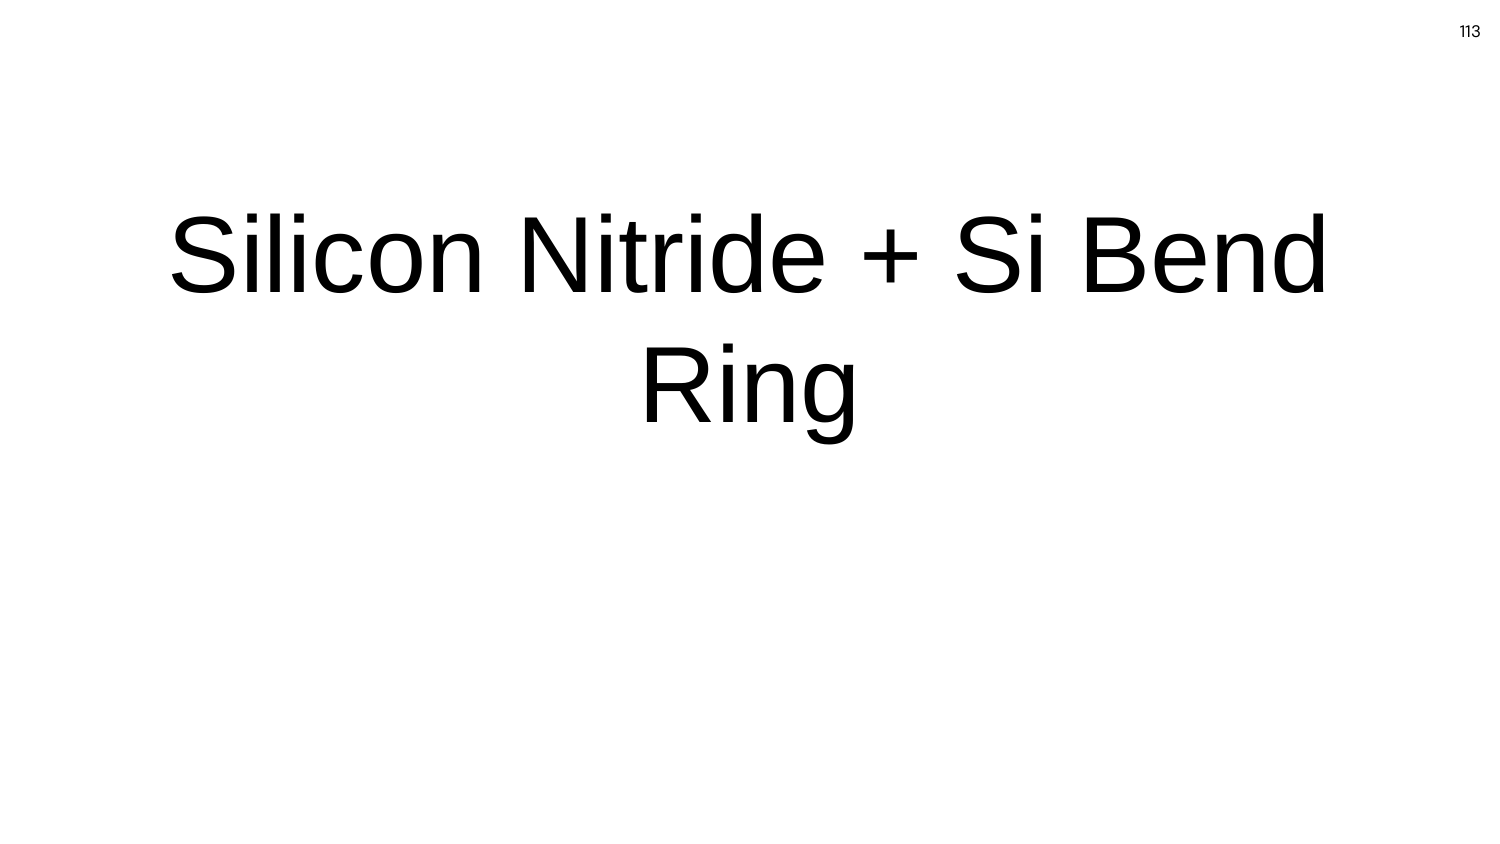

# Silicon Nitride + Si Bend Ring